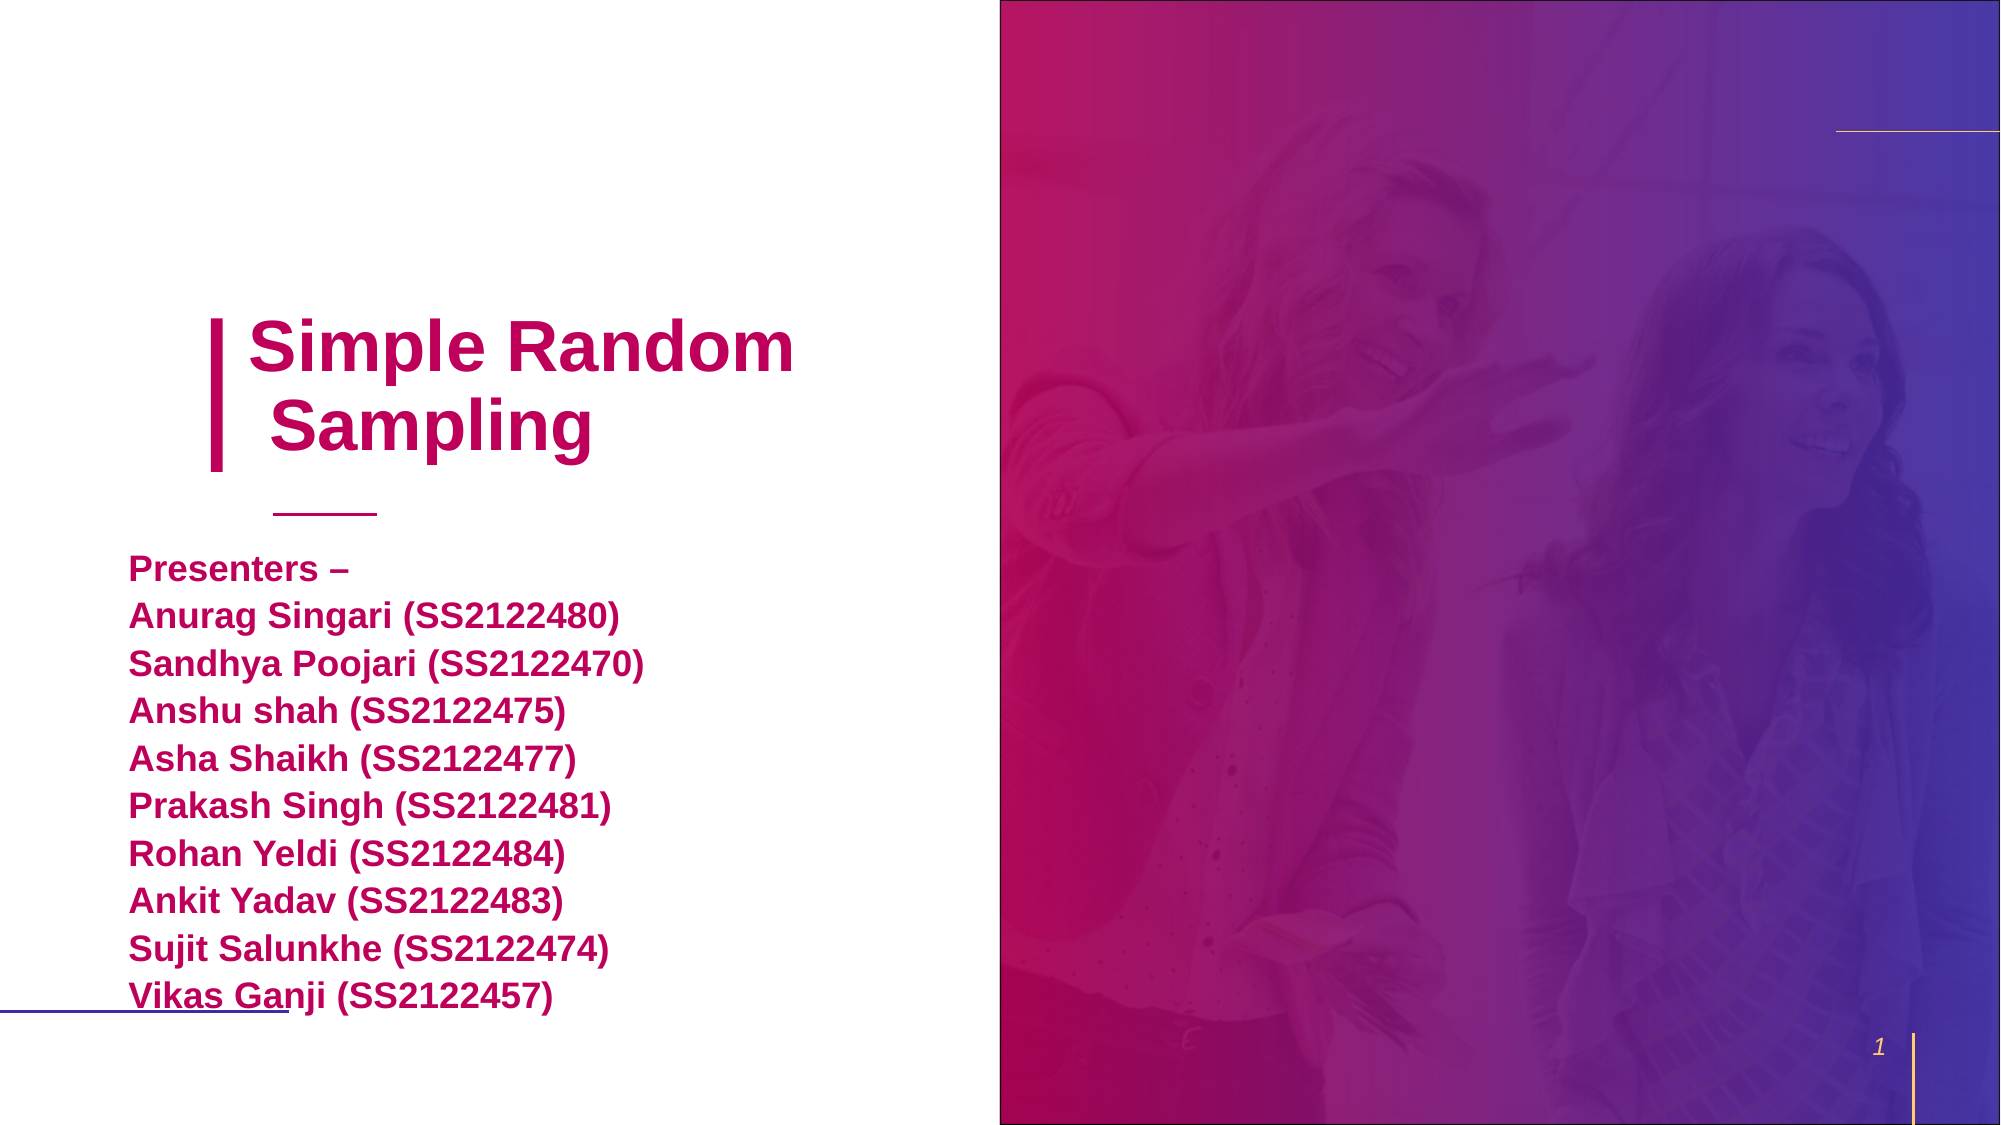

# Simple Random       Sampling
Presenters –
Anurag Singari (SS2122480)
Sandhya Poojari (SS2122470)
Anshu shah (SS2122475)
Asha Shaikh (SS2122477)
Prakash Singh (SS2122481)
Rohan Yeldi (SS2122484)
Ankit Yadav (SS2122483)
Sujit Salunkhe (SS2122474)
Vikas Ganji (SS2122457)
1